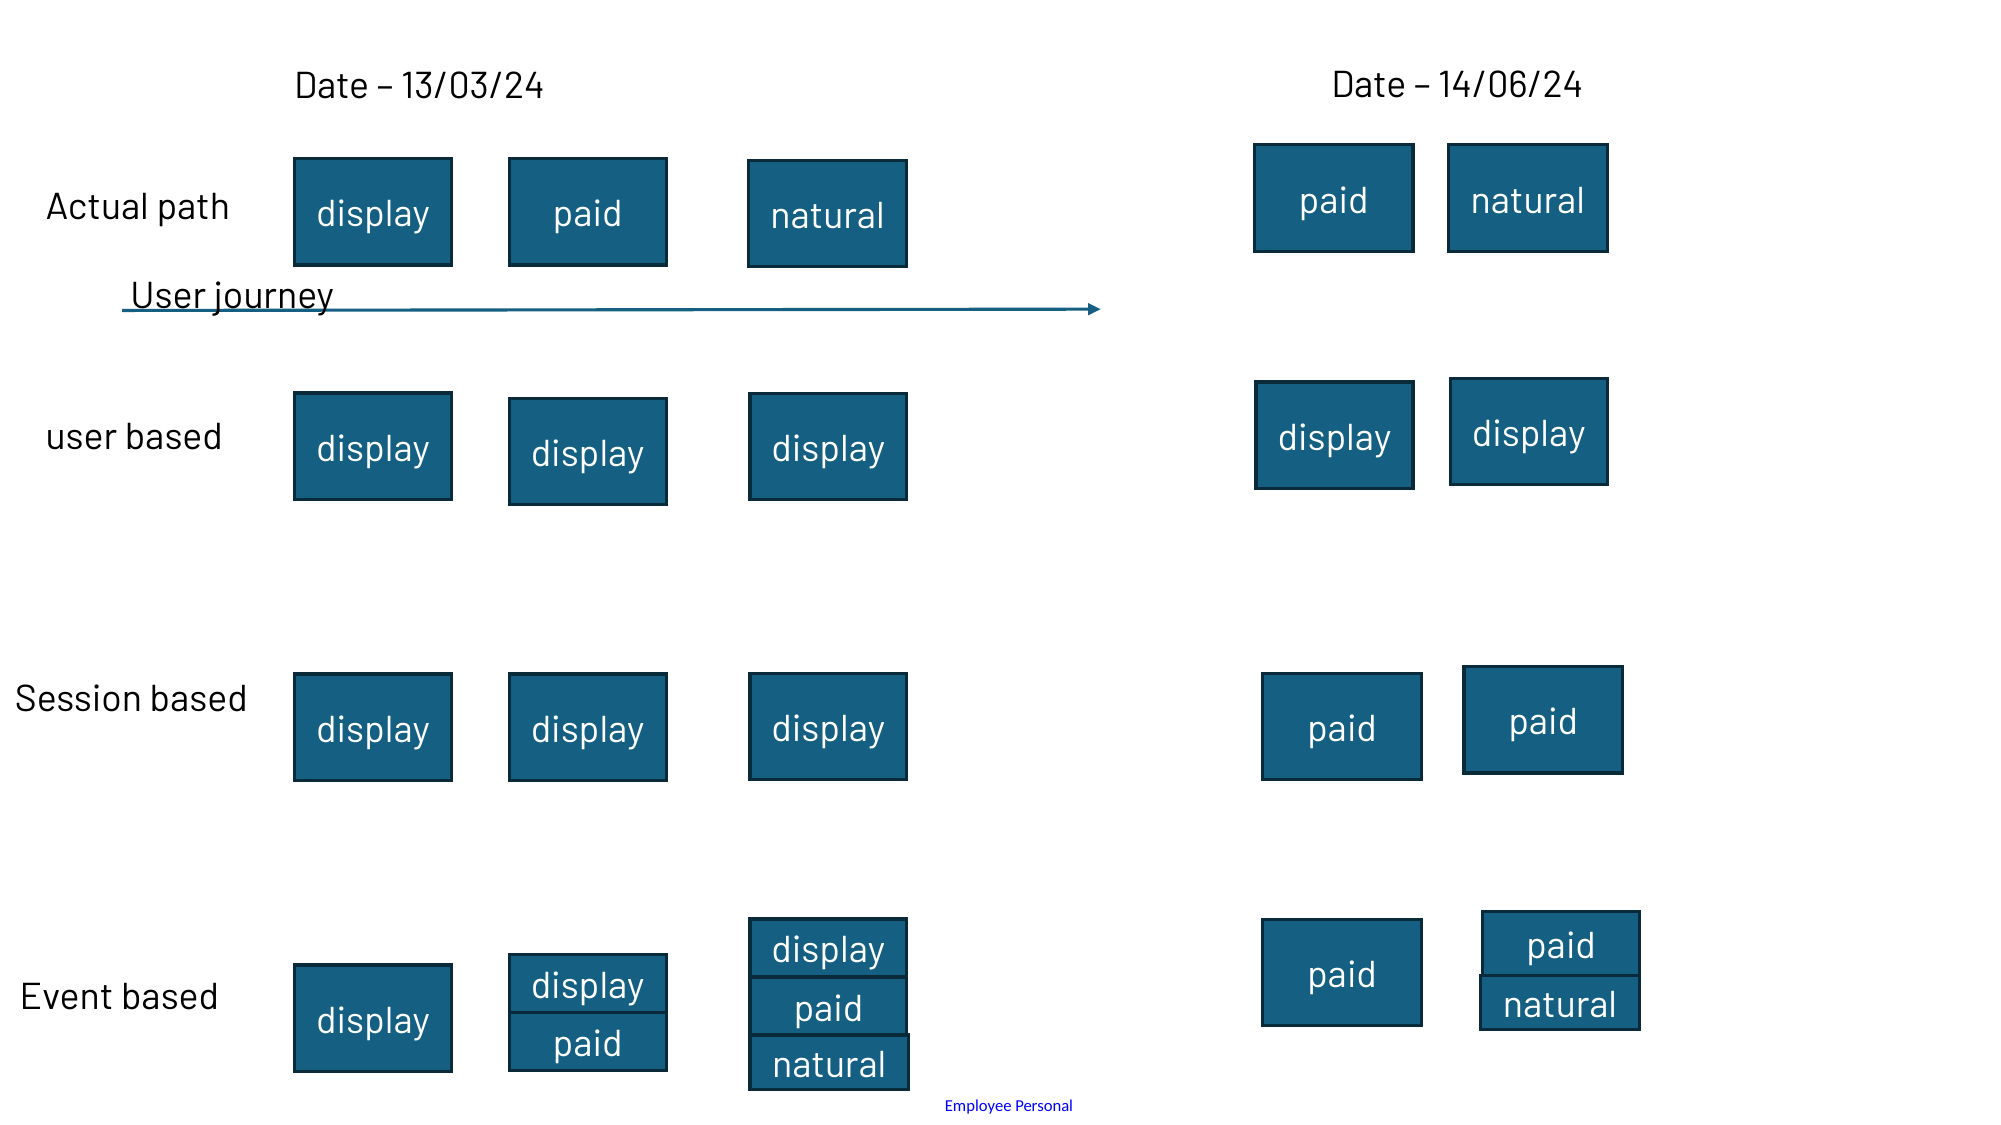

Date – 14/06/24
Date – 13/03/24
paid
natural
display
paid
natural
Actual path
User journey
display
display
display
display
display
user based
Session based
paid
display
paid
display
display
paid
display
paid
paid
display
paid
Event based
display
natural
natural